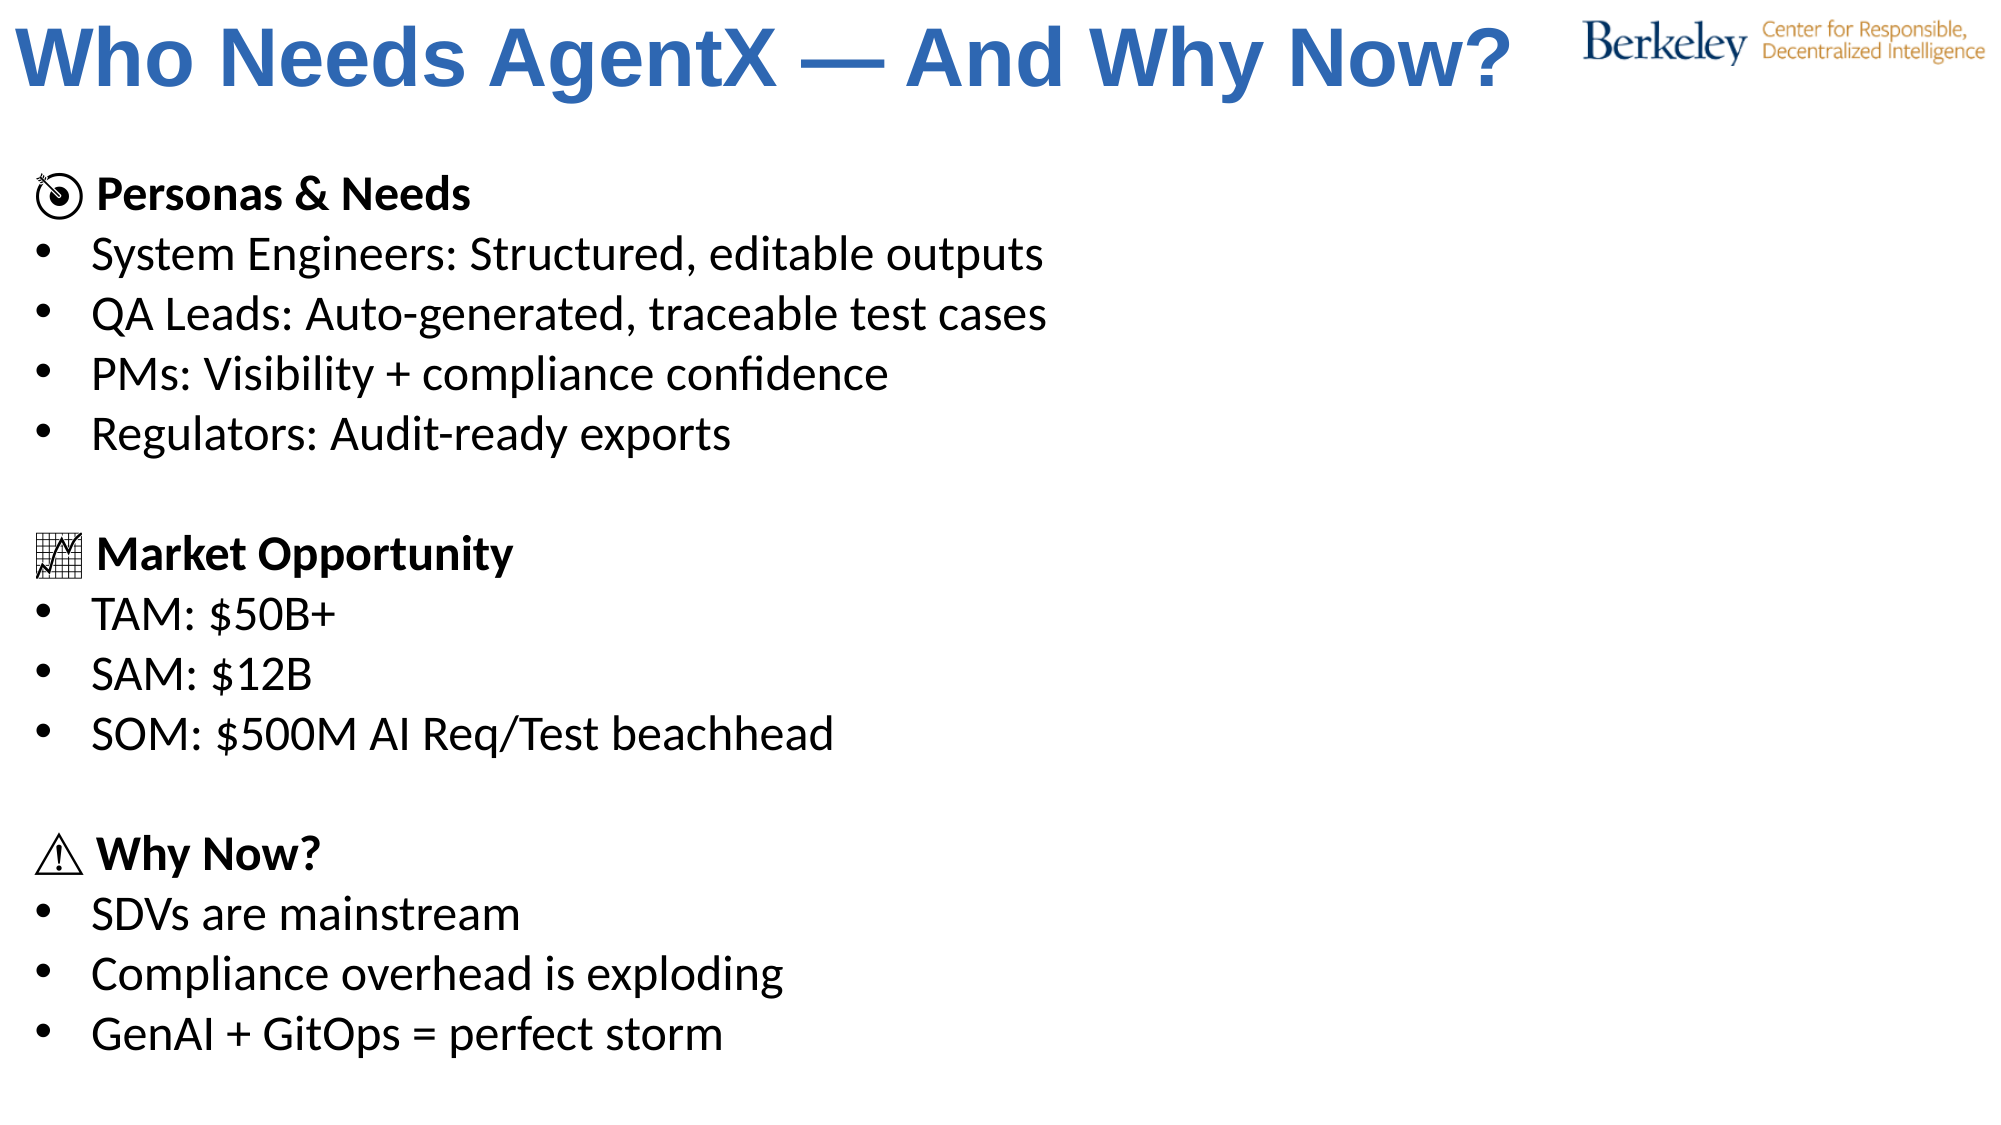

Who Needs AgentX — And Why Now?
🎯 Personas & Needs
System Engineers: Structured, editable outputs
QA Leads: Auto-generated, traceable test cases
PMs: Visibility + compliance confidence
Regulators: Audit-ready exports

📈 Market Opportunity
TAM: $50B+
SAM: $12B
SOM: $500M AI Req/Test beachhead

⚠️ Why Now?
SDVs are mainstream
Compliance overhead is exploding
GenAI + GitOps = perfect storm